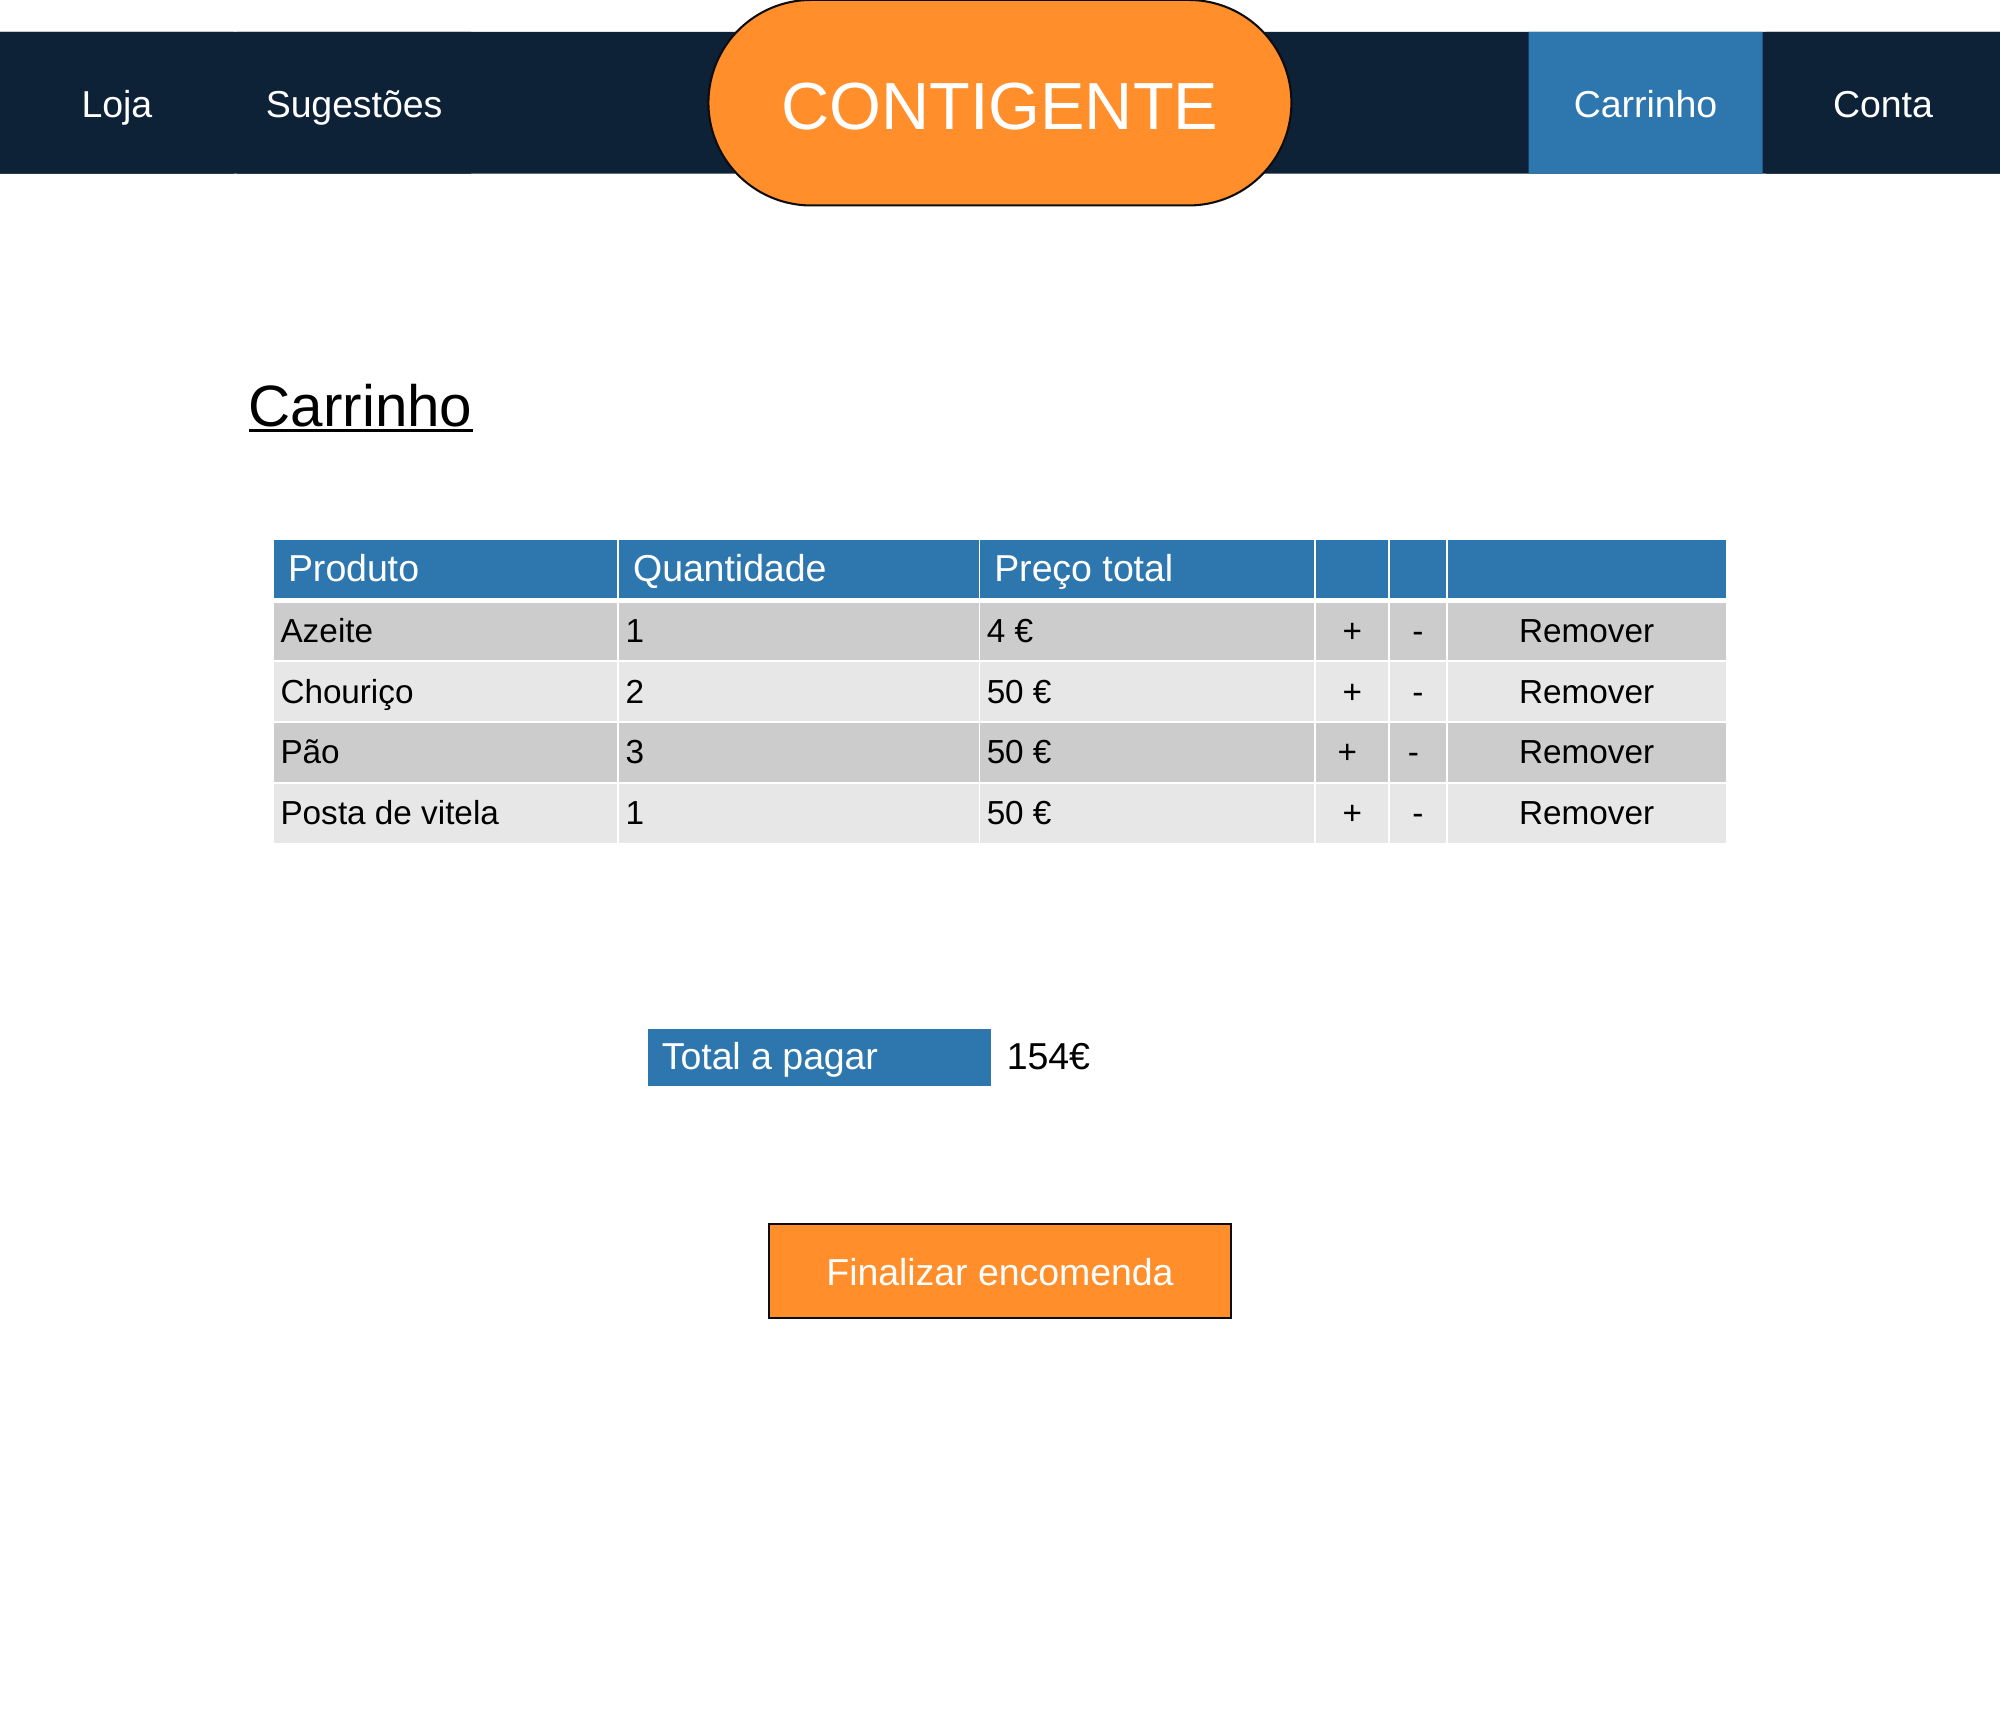

CONTIGENTE
Loja
Sugestões
Carrinho
Conta

Carrinho
| Produto | Quantidade | Preço total |  |  |  |
| --- | --- | --- | --- | --- | --- |
| Azeite | 1 | 4 € | + | - | Remover |
| Chouriço | 2 | 50 € | + | - | Remover |
| Pão | 3 | 50 € | + | - | Remover |
| Posta de vitela | 1 | 50 € | + | - | Remover |
| Total a pagar | 154€ |
| --- | --- |
Finalizar encomenda